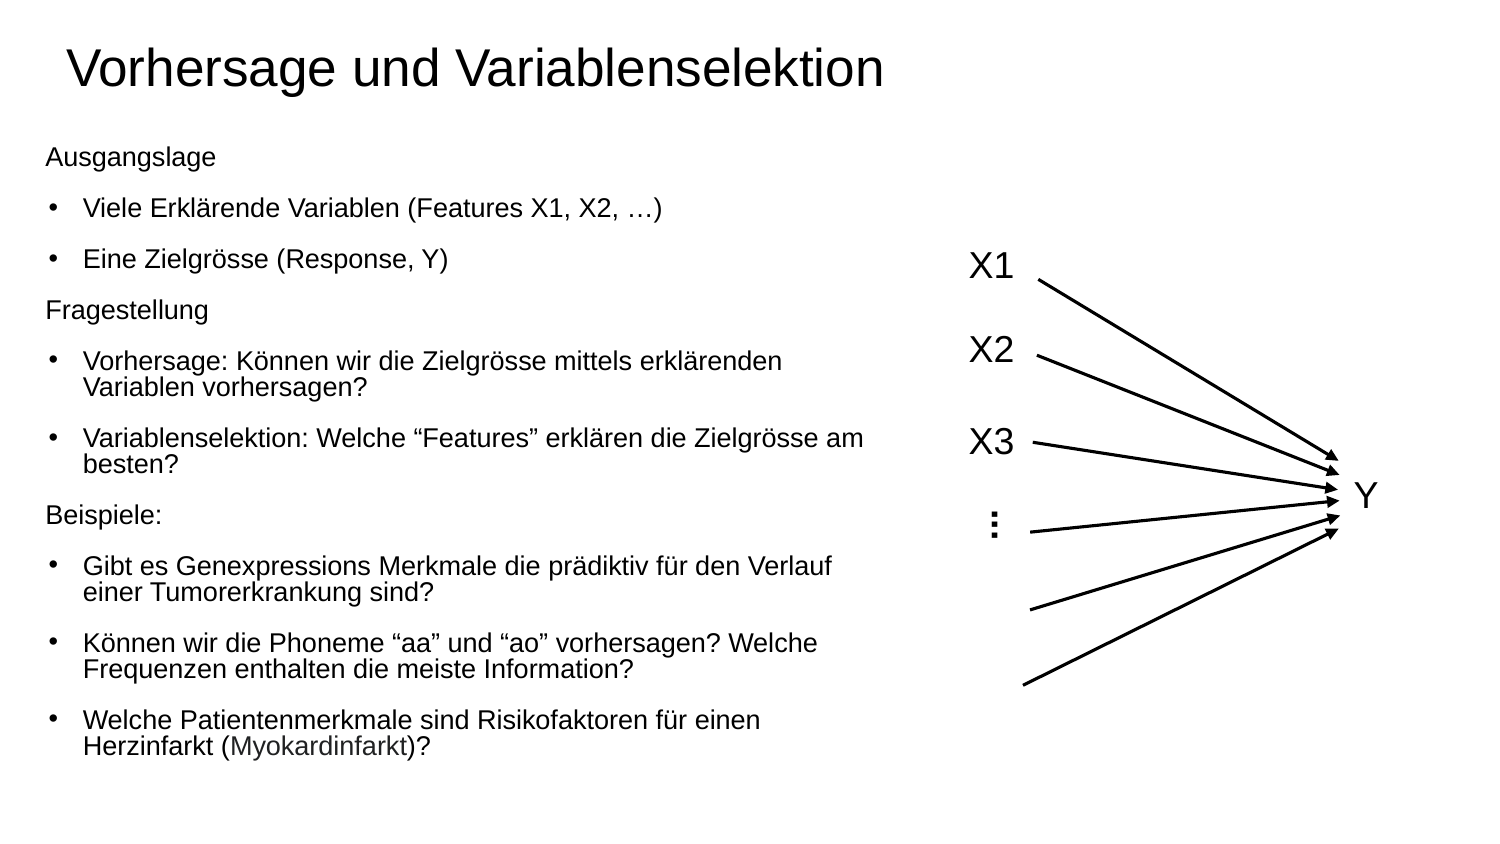

# Vorhersage und Variablenselektion
Ausgangslage
Viele Erklärende Variablen (Features X1, X2, …)
Eine Zielgrösse (Response, Y)
Fragestellung
Vorhersage: Können wir die Zielgrösse mittels erklärenden Variablen vorhersagen?
Variablenselektion: Welche “Features” erklären die Zielgrösse am besten?
Beispiele:
Gibt es Genexpressions Merkmale die prädiktiv für den Verlauf einer Tumorerkrankung sind?
Können wir die Phoneme “aa” und “ao” vorhersagen? Welche Frequenzen enthalten die meiste Information?
Welche Patientenmerkmale sind Risikofaktoren für einen Herzinfarkt (Myokardinfarkt)?

X1
X3
Y
...
X2